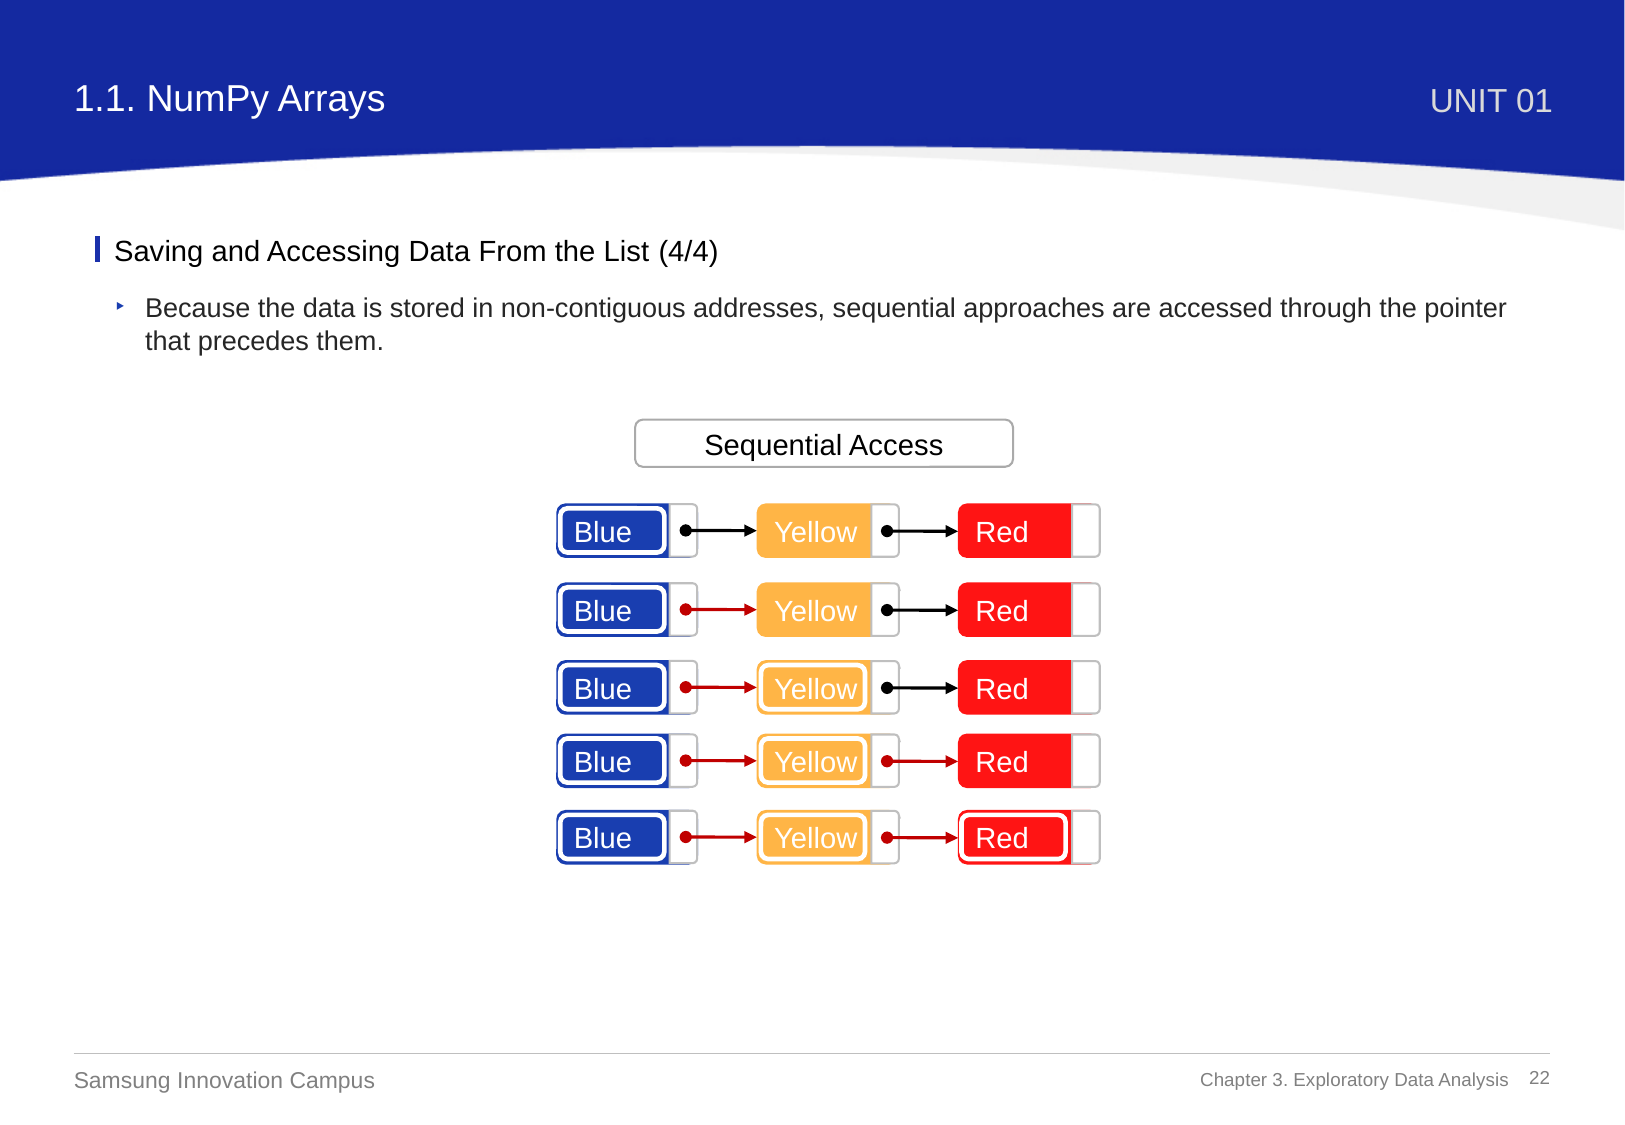

1.1. NumPy Arrays
UNIT 01
Saving and Accessing Data From the List (4/4)
Because the data is stored in non-contiguous addresses, sequential approaches are accessed through the pointer that precedes them.
Sequential Access
Blue
Yellow
Red

Blue
Yellow
Red

Blue
Yellow
Red

Blue
Yellow
Red

Blue
Yellow
Red